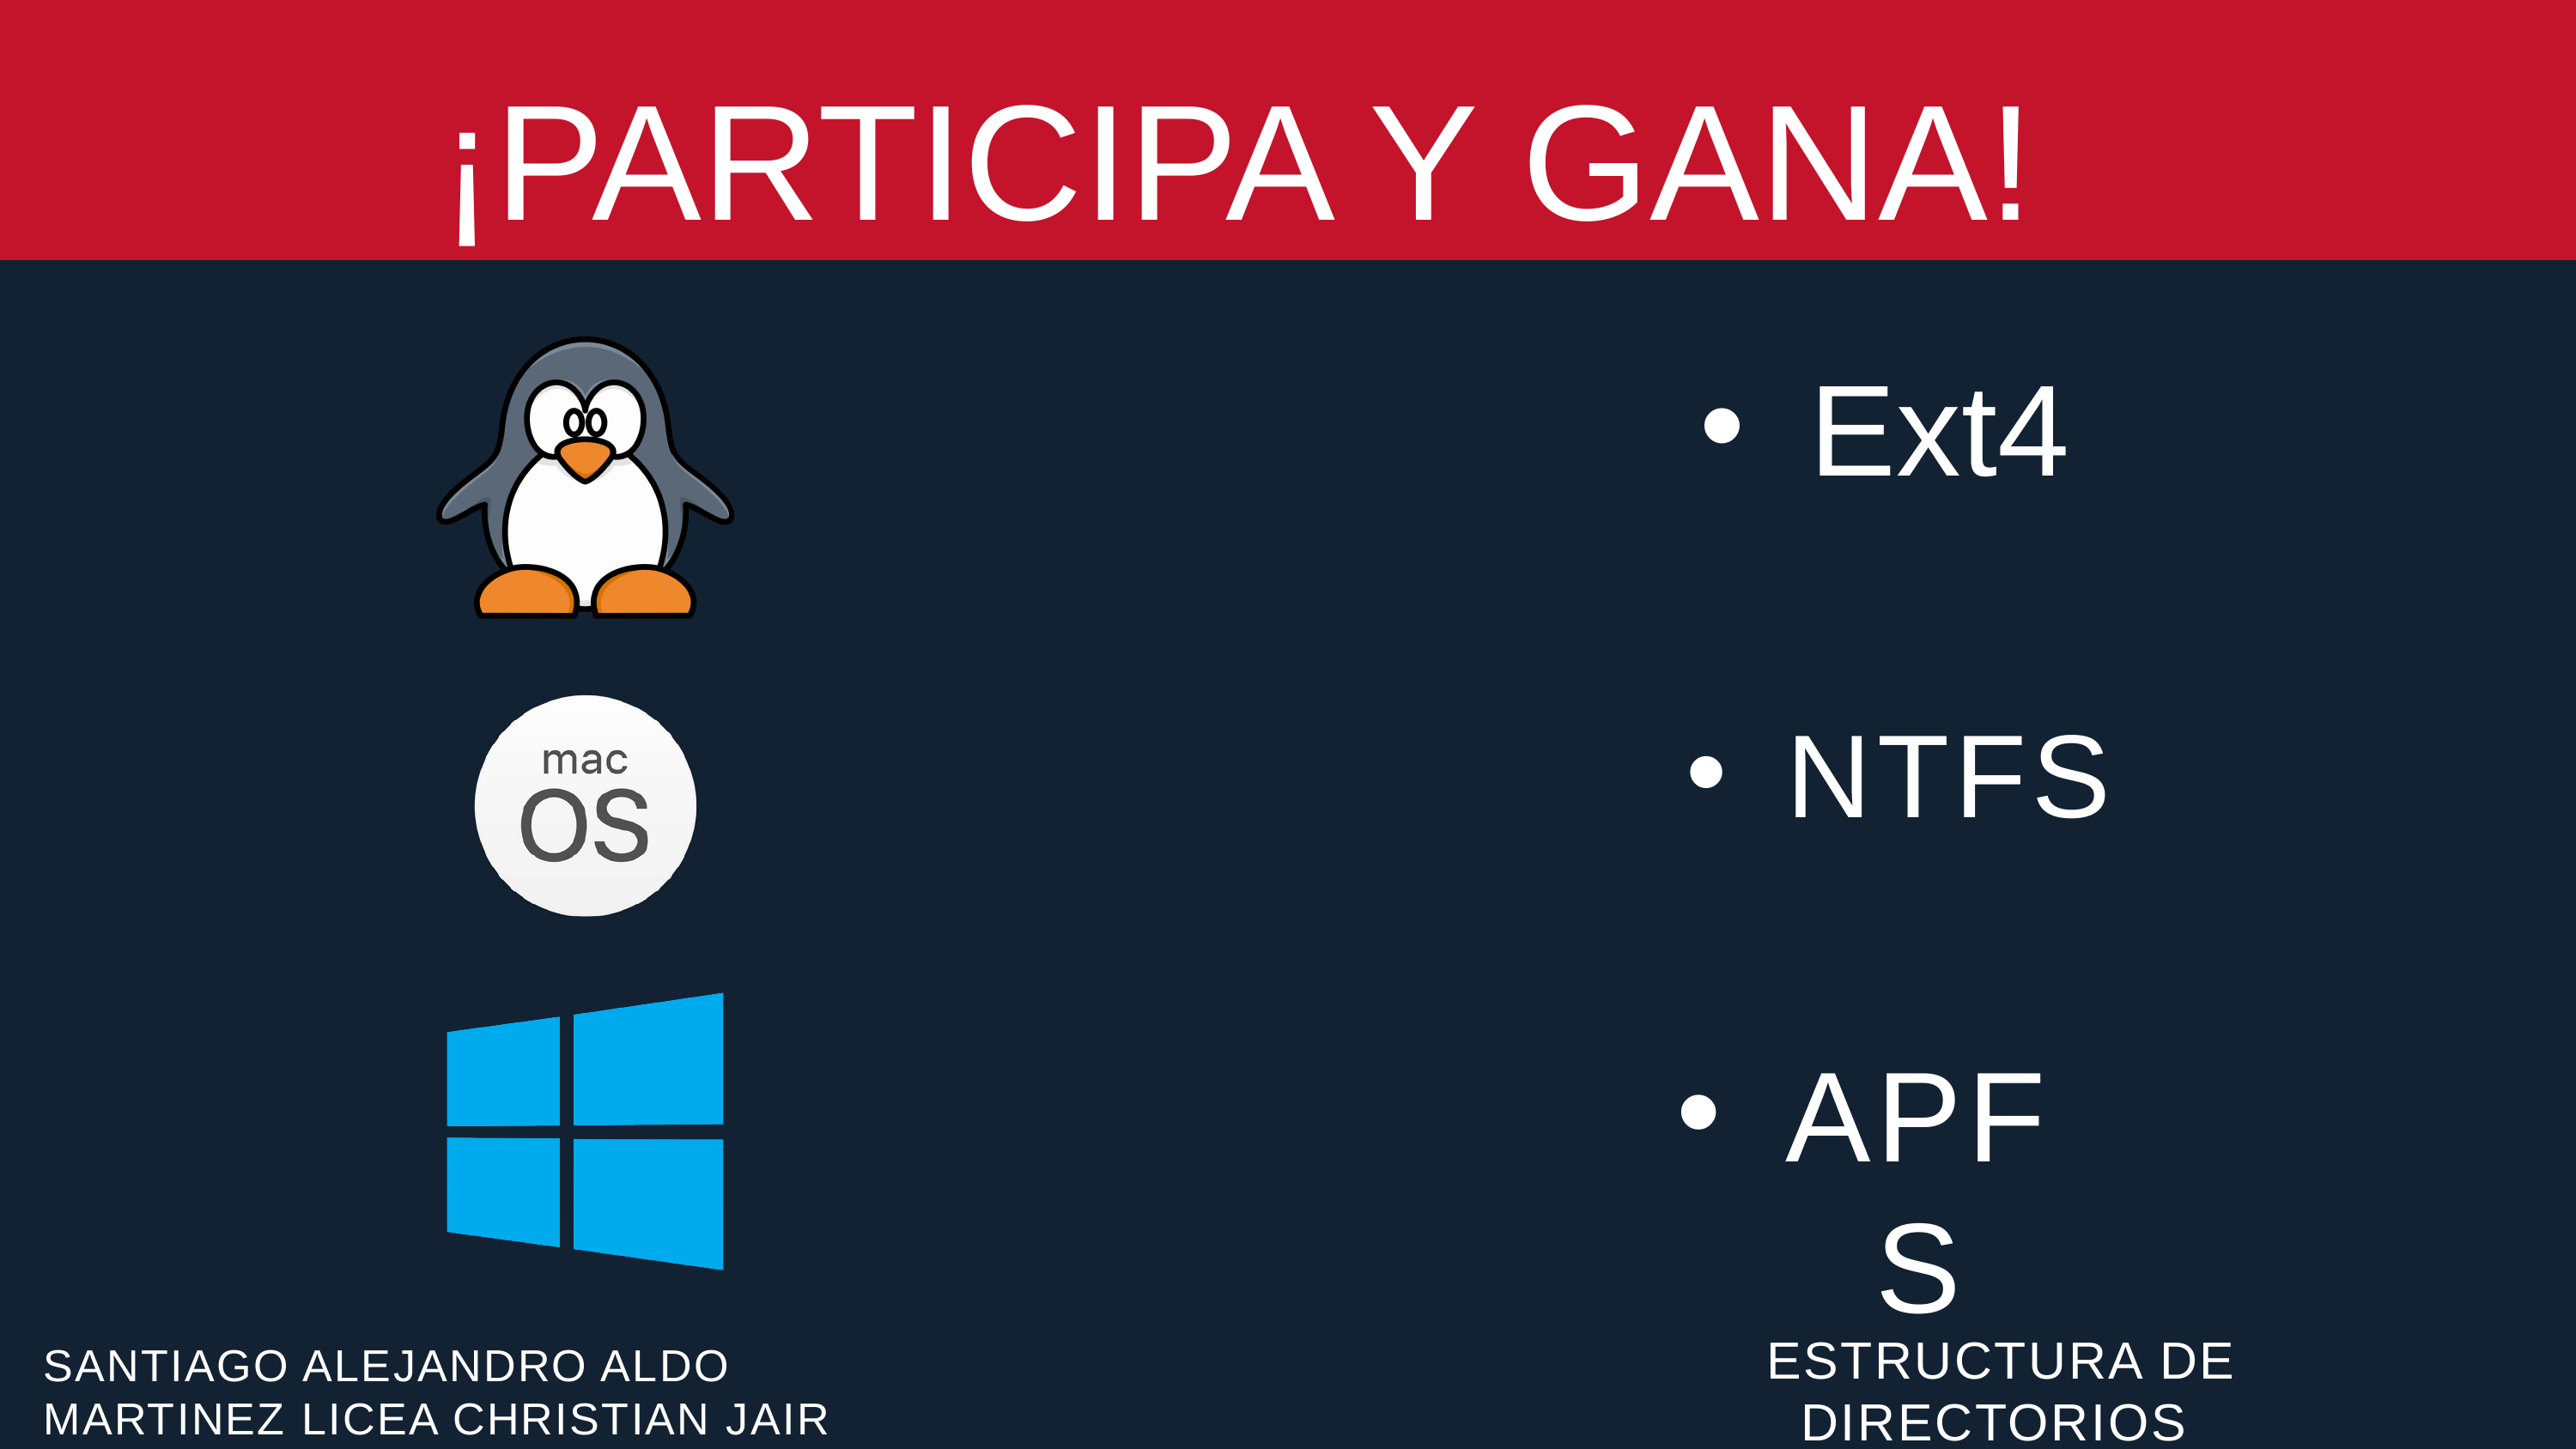

¡PARTICIPA Y GANA!

Ext4

NTFS

APFS
ESTRUCTURA DE DIRECTORIOS
SANTIAGO ALEJANDRO ALDO
MARTINEZ LICEA CHRISTIAN JAIR